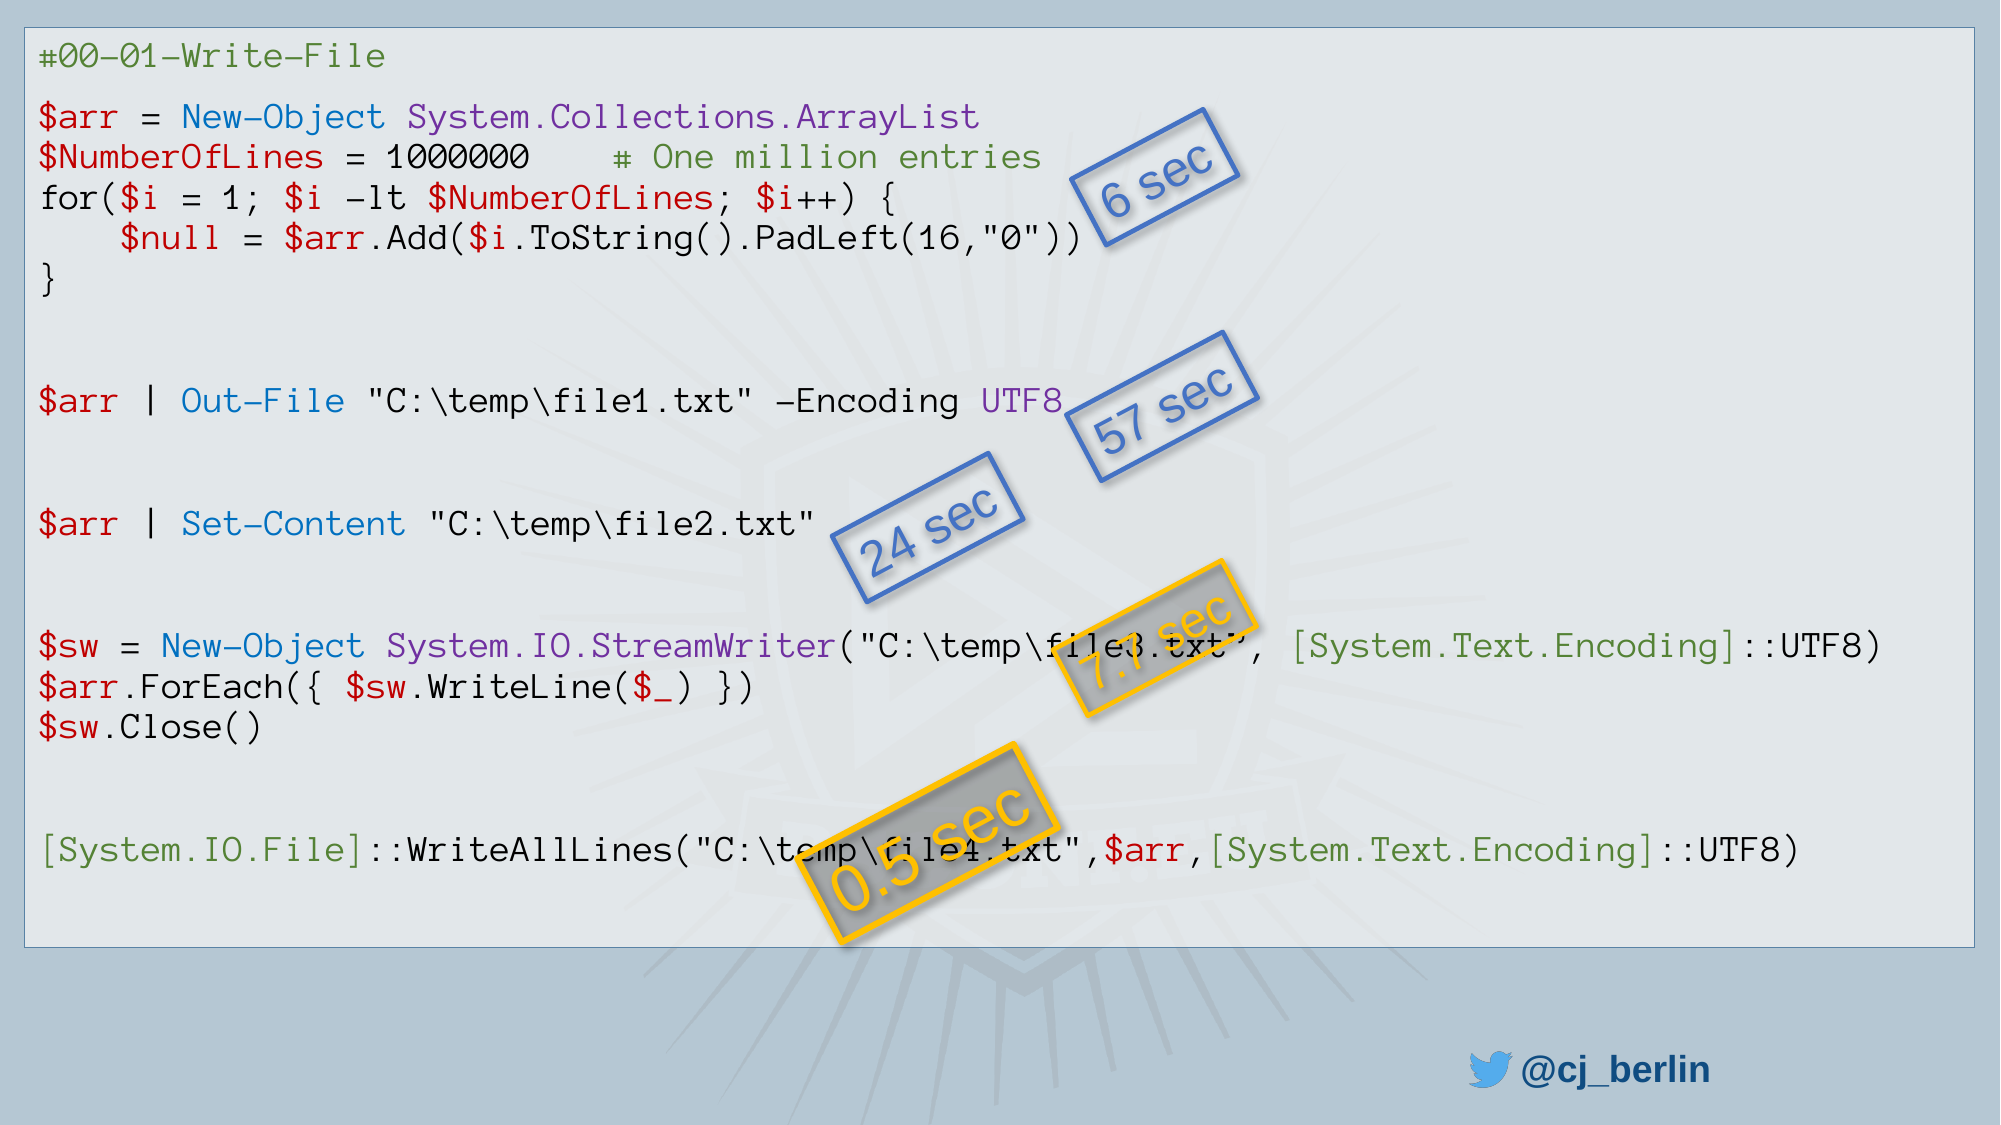

#00-01-Write-File
$arr = New-Object System.Collections.ArrayList
$NumberOfLines = 1000000    # One million entries
for($i = 1; $i -lt $NumberOfLines; $i++) {
    $null = $arr.Add($i.ToString().PadLeft(16,"0"))
}

$arr | Out-File "C:\temp\file1.txt" -Encoding UTF8

$arr | Set-Content "C:\temp\file2.txt"

$sw = New-Object System.IO.StreamWriter("C:\temp\file3.txt”, [System.Text.Encoding]::UTF8)
$arr.ForEach({ $sw.WriteLine($_) })
$sw.Close()

[System.IO.File]::WriteAllLines("C:\temp\file4.txt",$arr,[System.Text.Encoding]::UTF8)

6 sec
57 sec
24 sec
7.7 sec
0.5 sec
@cj_berlin